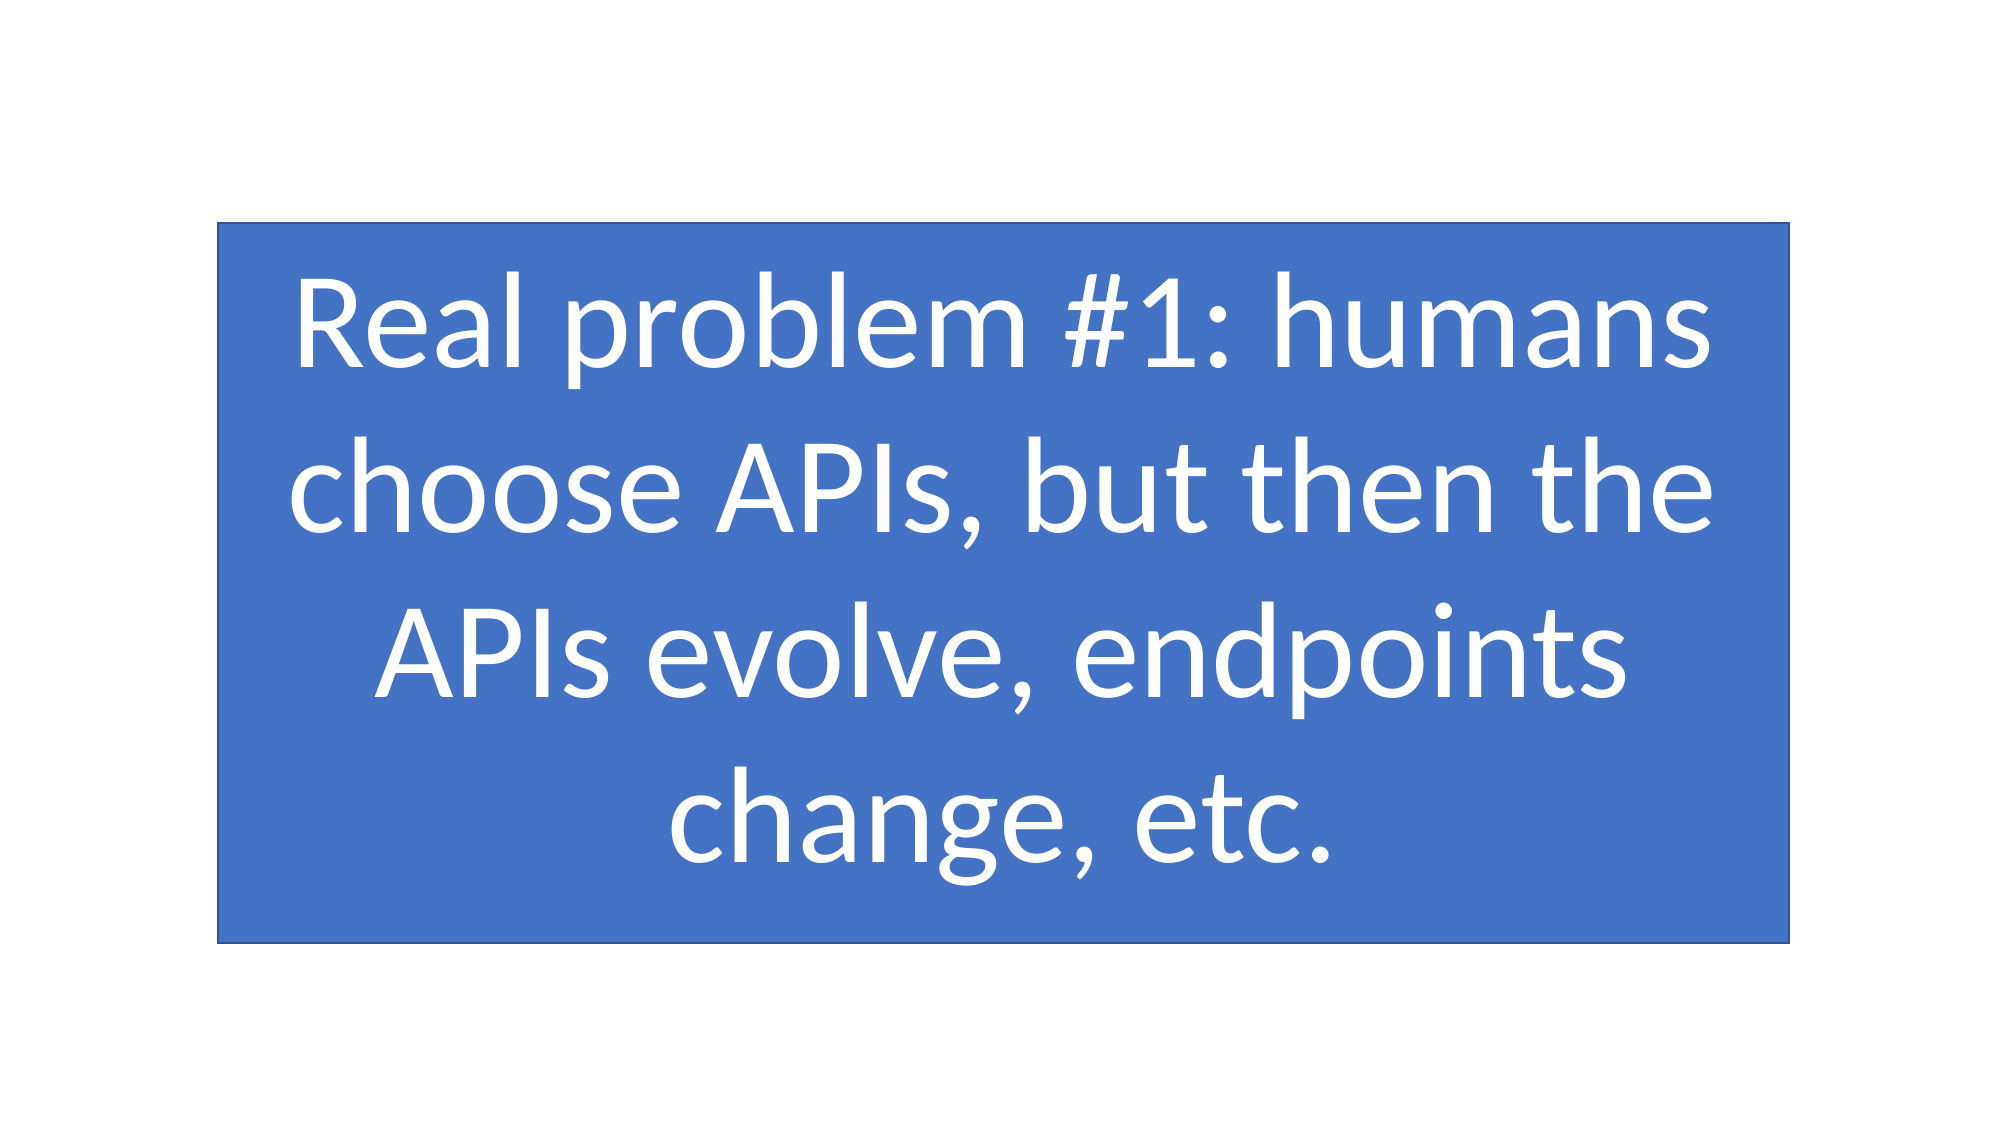

Real problem #1: humans choose APIs, but then the APIs evolve, endpoints change, etc.